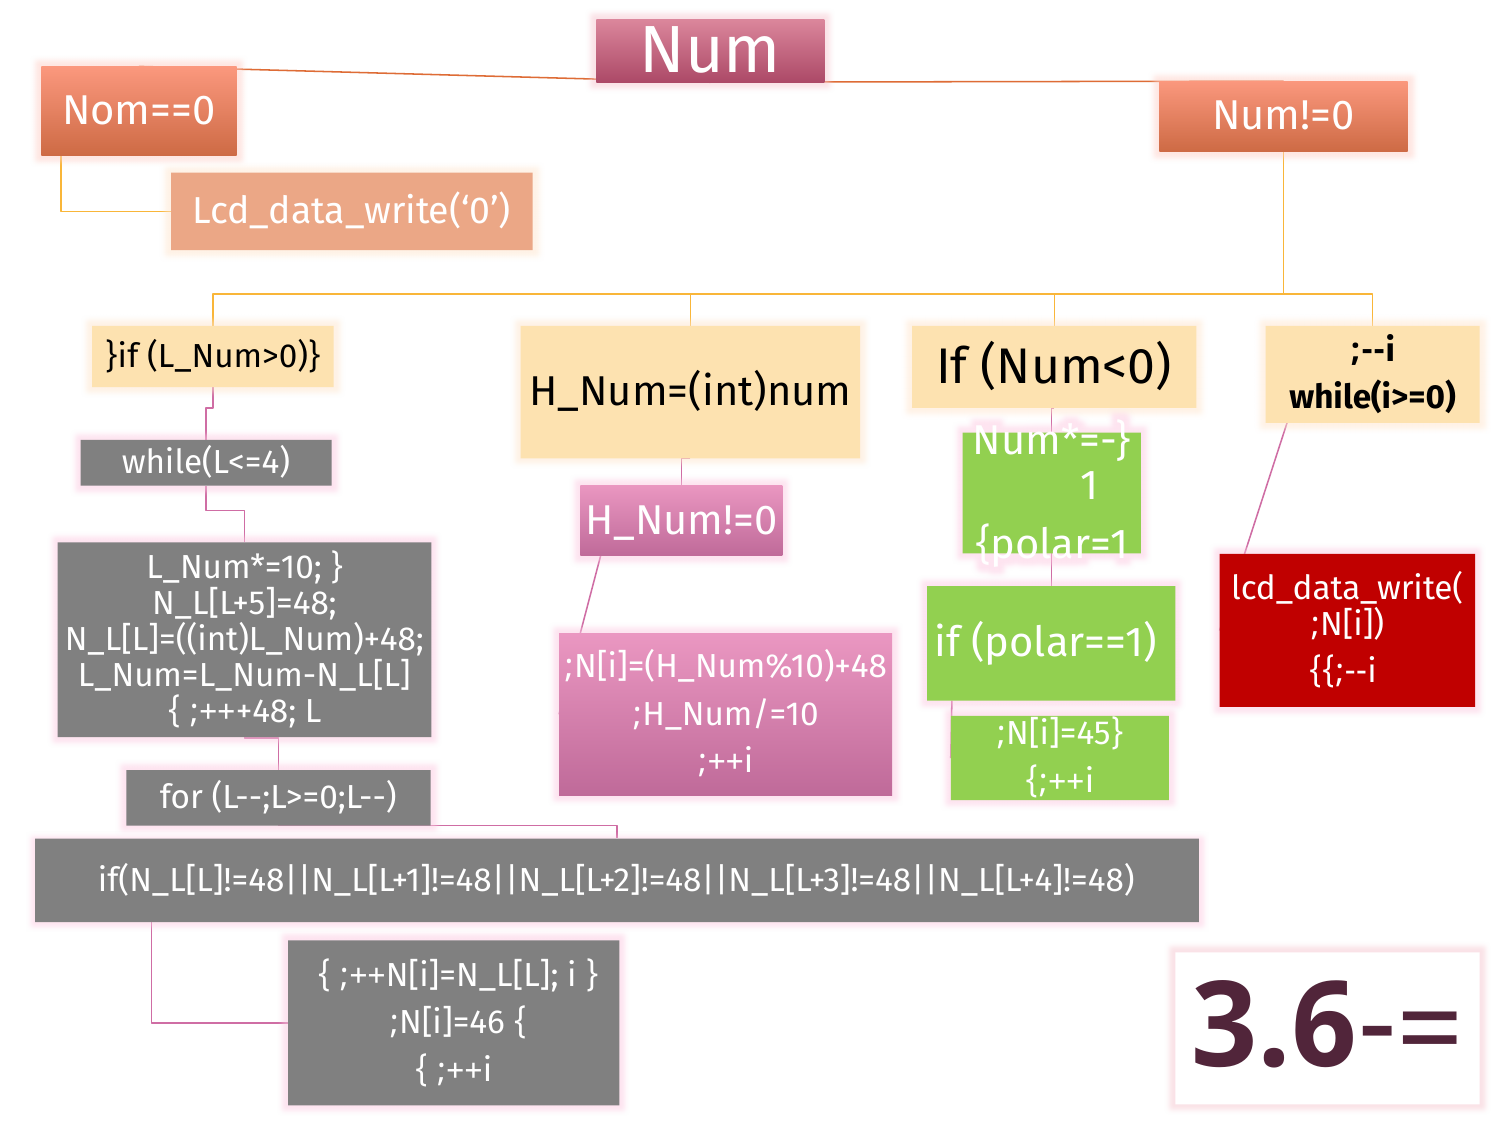

Num
Nom==0
Lcd_data_write(‘0’)
Num!=0
If (Num<0)
{Num*=-1
polar=1}
 if (polar==1)
{N[i]=45;
i++;}
{if (L_Num>0){
while(L<=4)
{ L_Num*=10; N_L[L+5]=48; N_L[L]=((int)L_Num)+48; L_Num=L_Num-N_L[L]+48; L++; }
for (L--;L>=0;L--)
if(N_L[L]!=48||N_L[L+1]!=48||N_L[L+2]!=48||N_L[L+3]!=48||N_L[L+4]!=48)
{ N[i]=N_L[L]; i++; }
} N[i]=46;
i++; }
i--;
while(i>=0)
lcd_data_write(N[i]);
 i--;}}
H_Num=(int)num
H_Num!=0
N[i]=(H_Num%10)+48;
H_Num/=10;
i++;
=-3.6